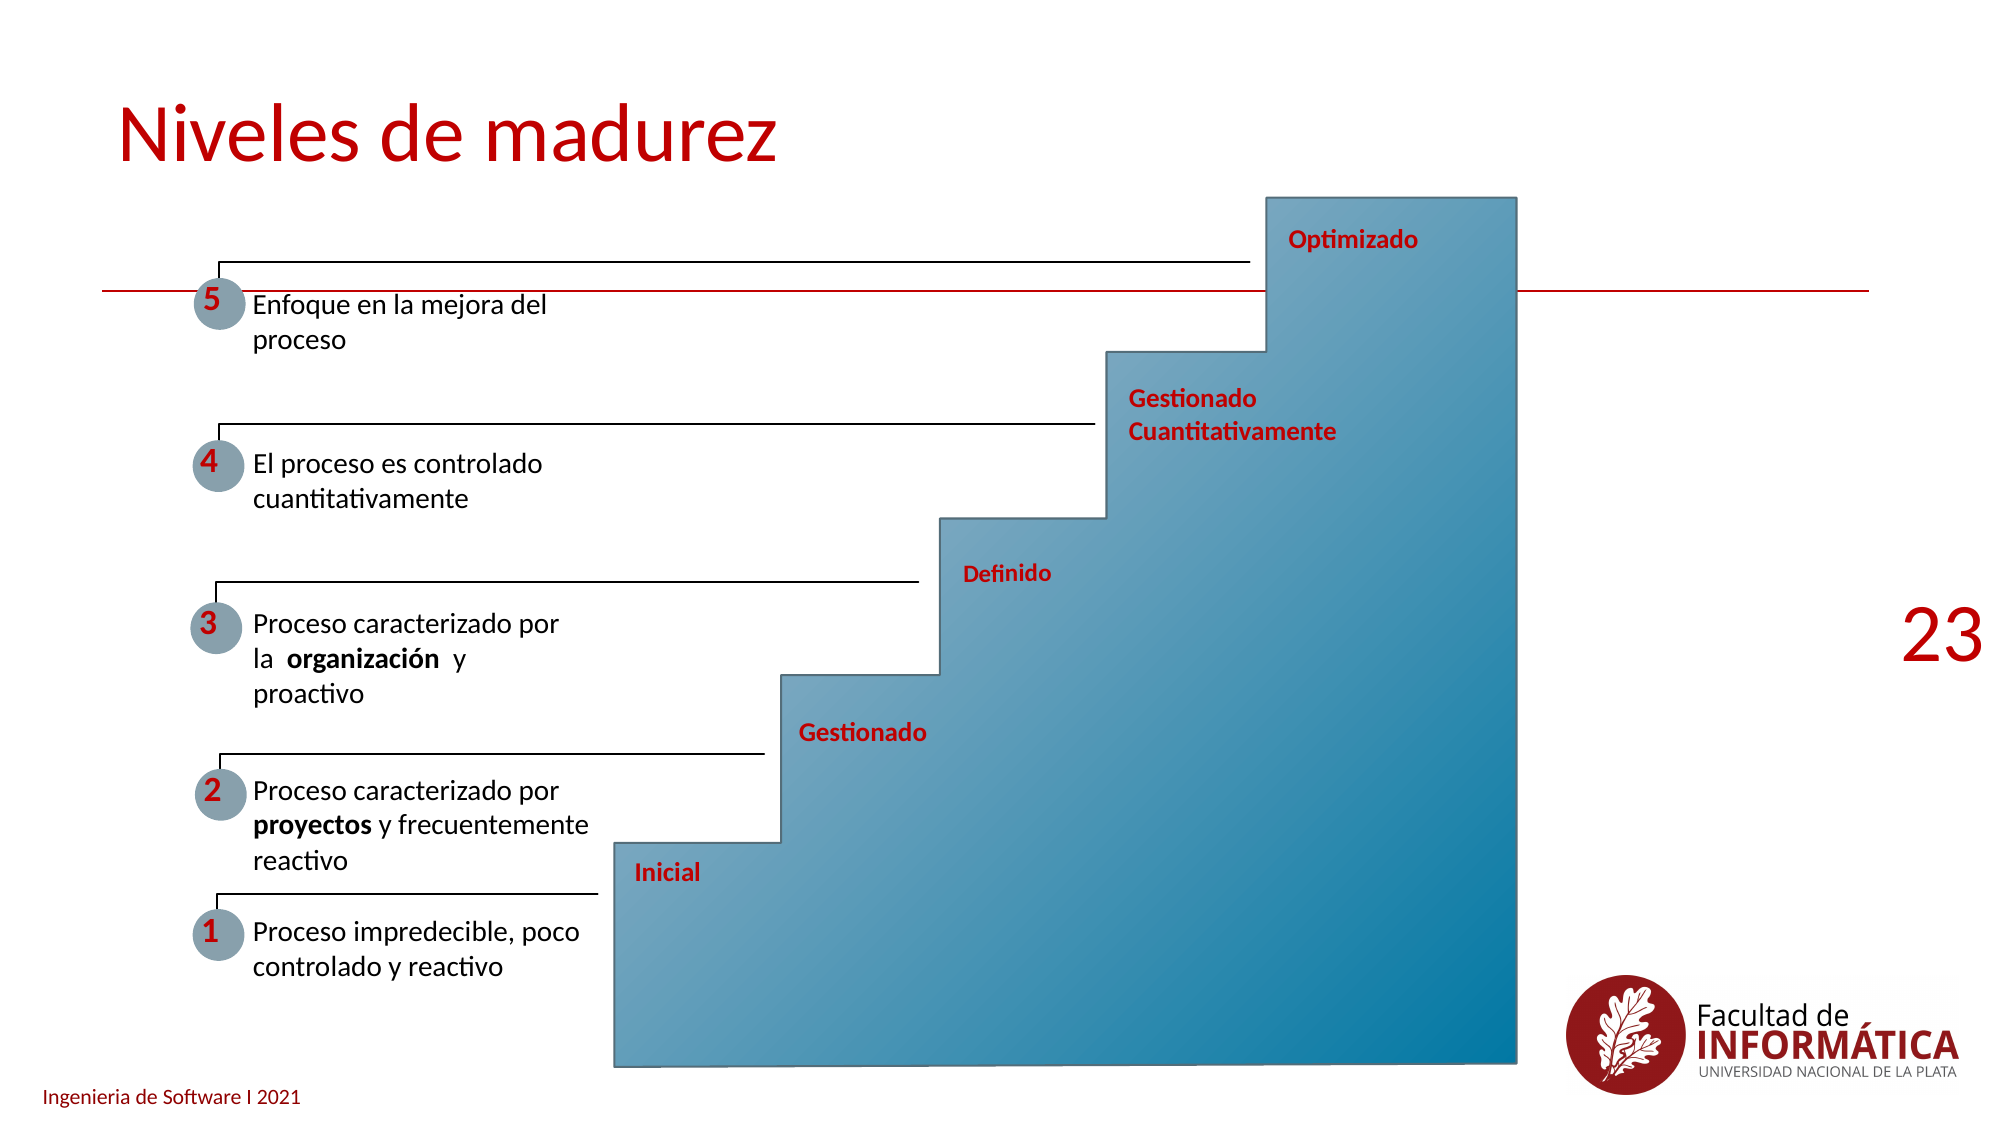

# Niveles de madurez

Optimizado

5

4

3

2

1

Enfoque en la mejora del proceso

Gestionado
Cuantitativamente

El proceso es controlado cuantitativamente

Definido

Proceso caracterizado por la  organización  y proactivo

Gestionado

Proceso caracterizado por proyectos y frecuentemente reactivo
Inicial

Proceso impredecible, poco controlado y reactivo

23
Ingenieria de Software I 2021